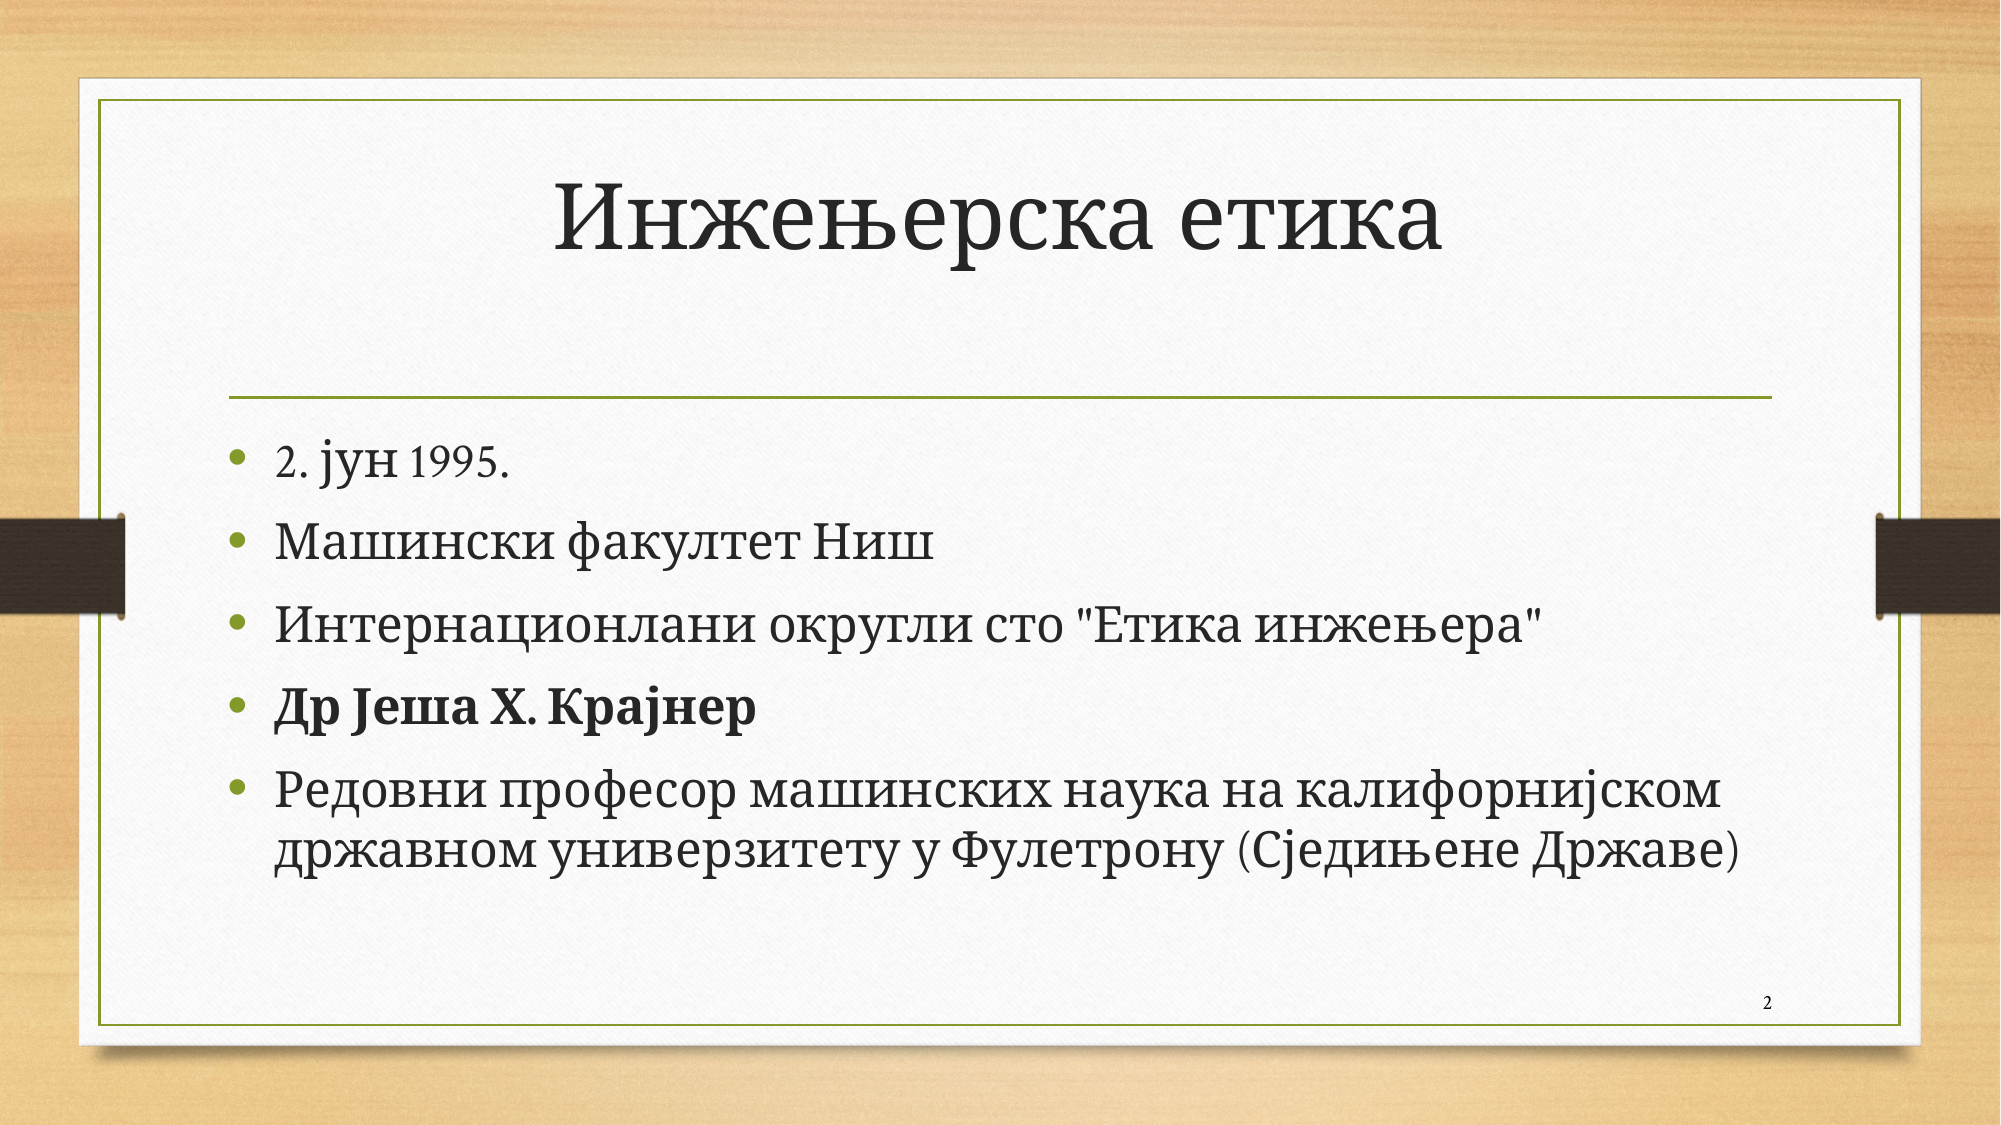

# Инжењерска етика

2. јун 1995.
Машински факултет Ниш
Интернационлани округли сто "Етика инжењера"
Др Јеша Х. Крајнер
Редовни професор машинских наука на калифорнијском државном универзитету у Фулетрону (Сједињене Државе)
2